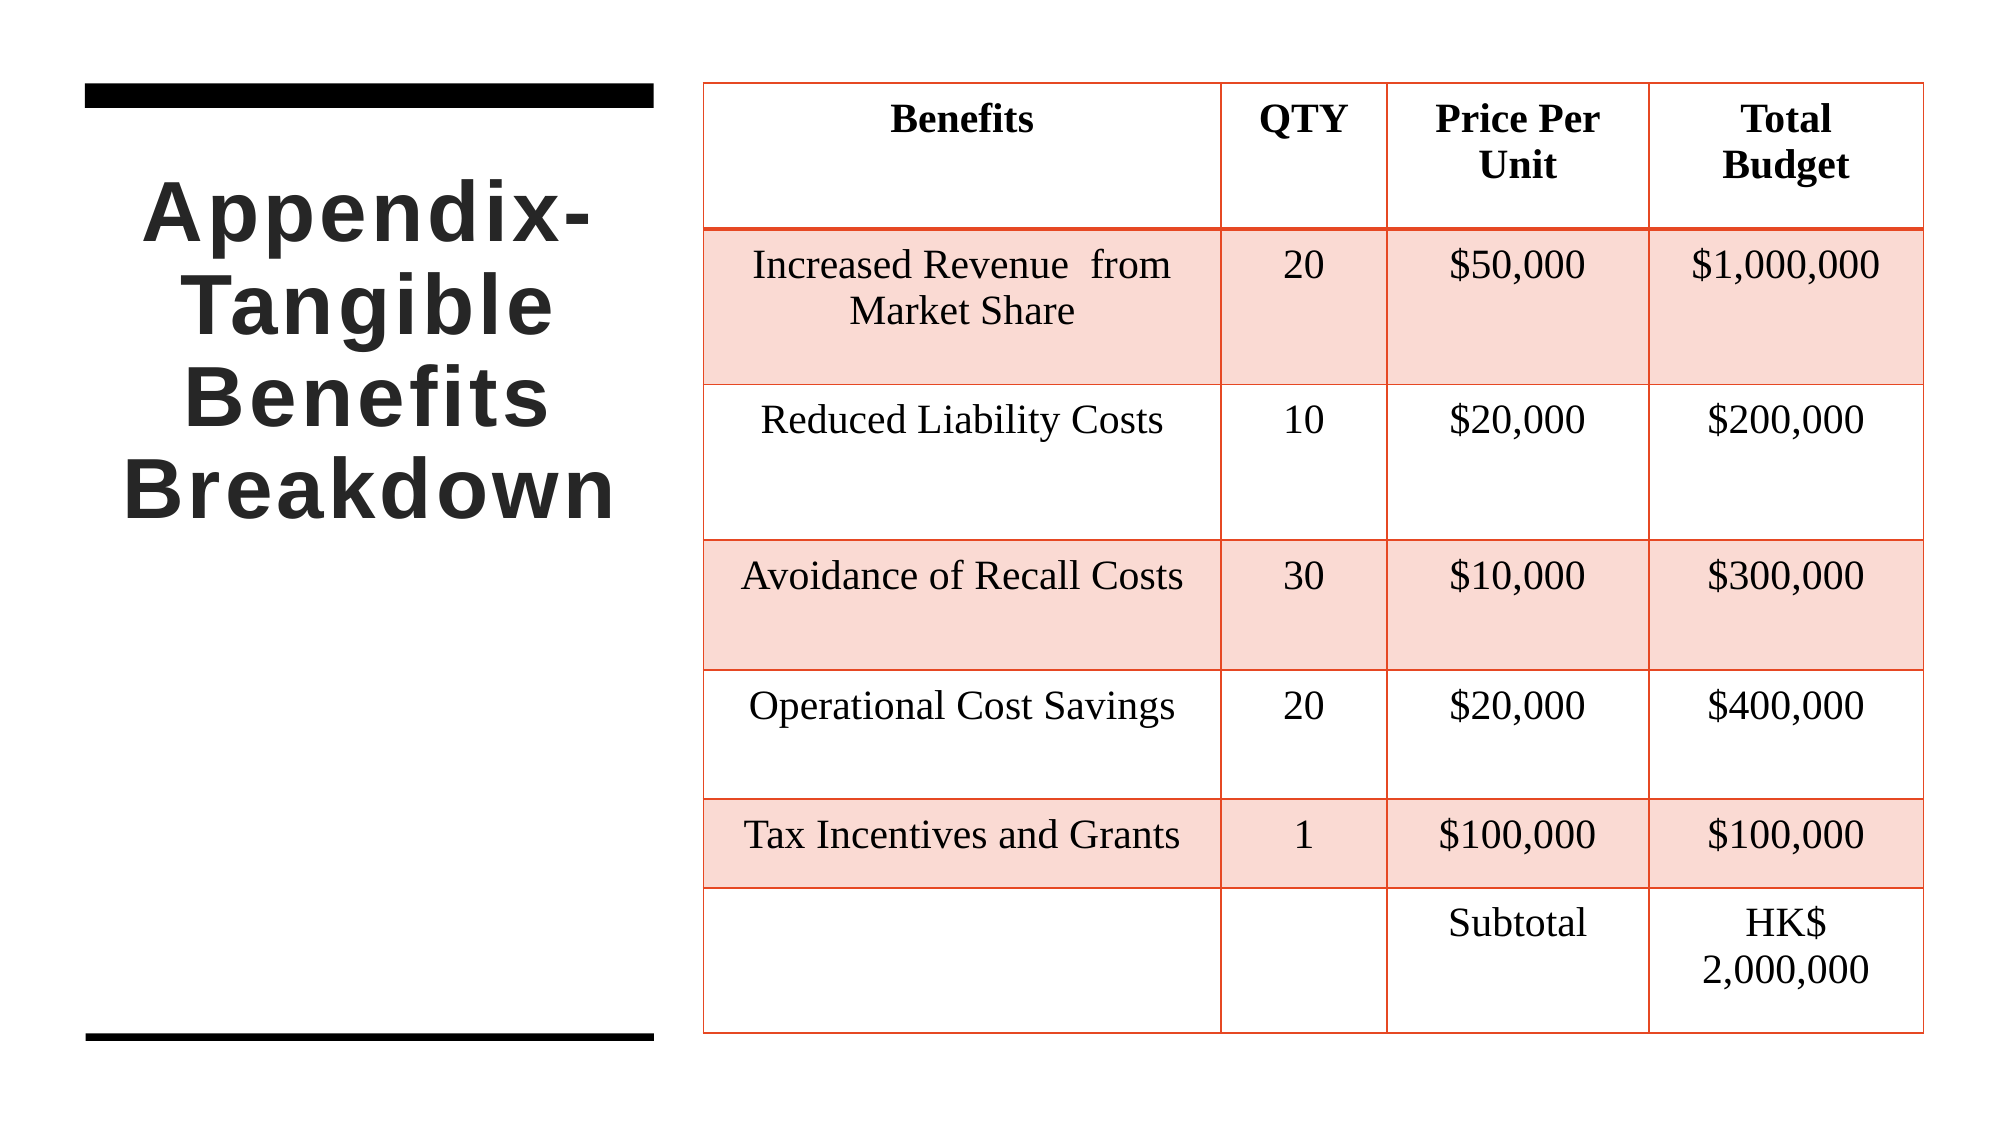

| Benefits | QTY | Price Per Unit | Total Budget |
| --- | --- | --- | --- |
| Increased Revenue from Market Share | 20 | $50,000 | $1,000,000 |
| Reduced Liability Costs | 10 | $20,000 | $200,000 |
| Avoidance of Recall Costs | 30 | $10,000 | $300,000 |
| Operational Cost Savings | 20 | $20,000 | $400,000 |
| Tax Incentives and Grants | 1 | $100,000 | $100,000 |
|  |  | Subtotal | HK$ 2,000,000 |
# Appendix-Tangible Benefits Breakdown